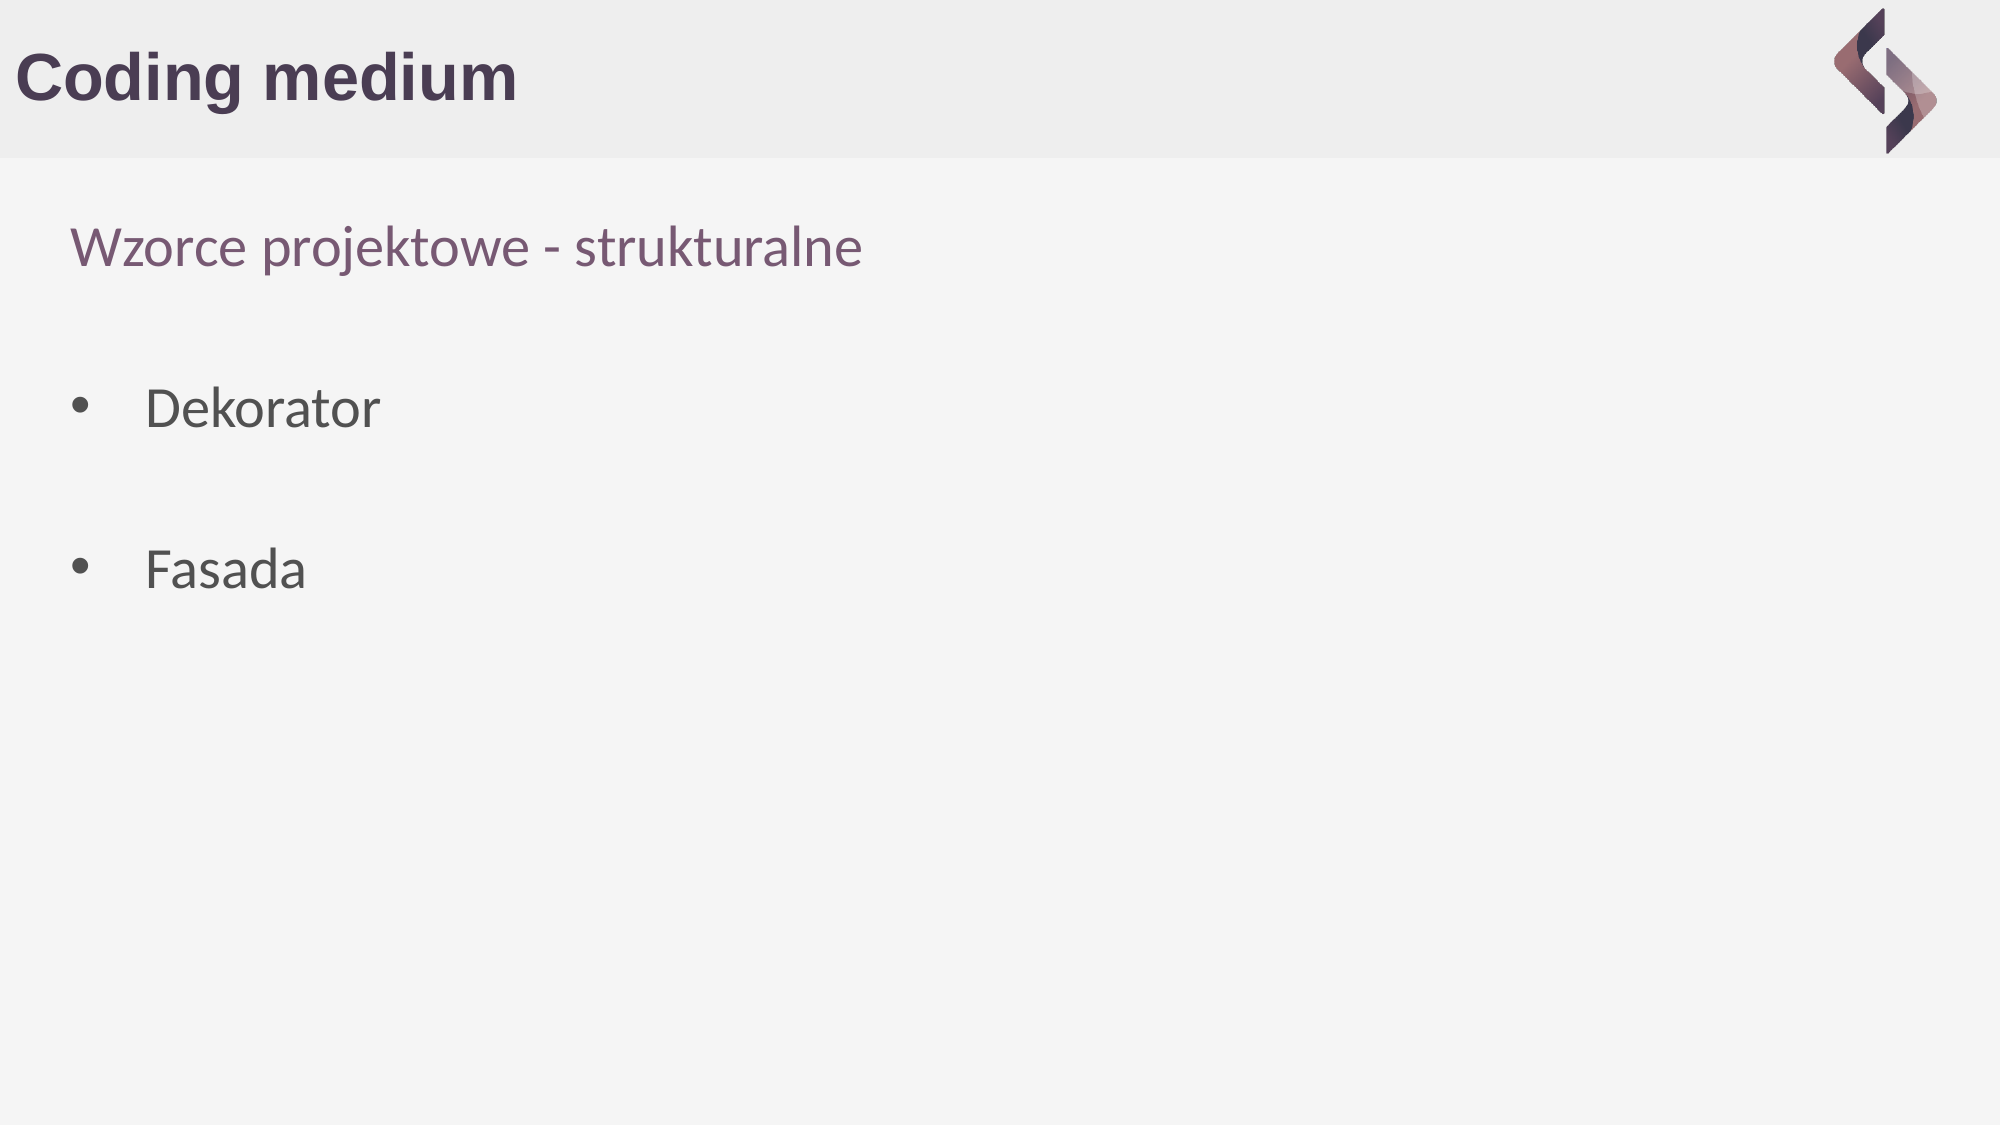

# Coding medium
Wzorce projektowe - strukturalne
Dekorator
Fasada